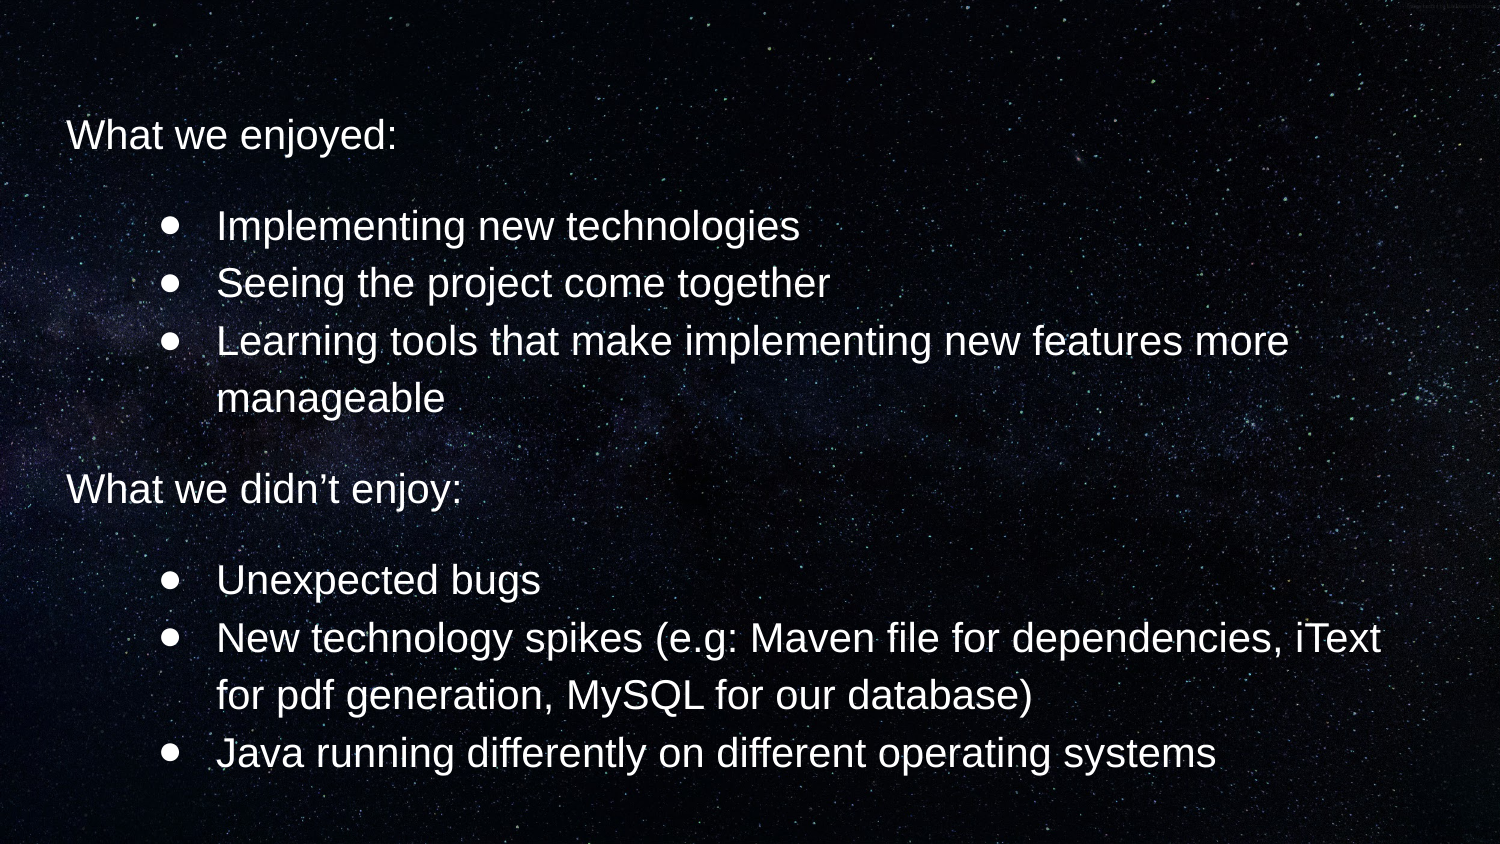

What we enjoyed:
Implementing new technologies
Seeing the project come together
Learning tools that make implementing new features more manageable
What we didn’t enjoy:
Unexpected bugs
New technology spikes (e.g: Maven file for dependencies, iText for pdf generation, MySQL for our database)
Java running differently on different operating systems